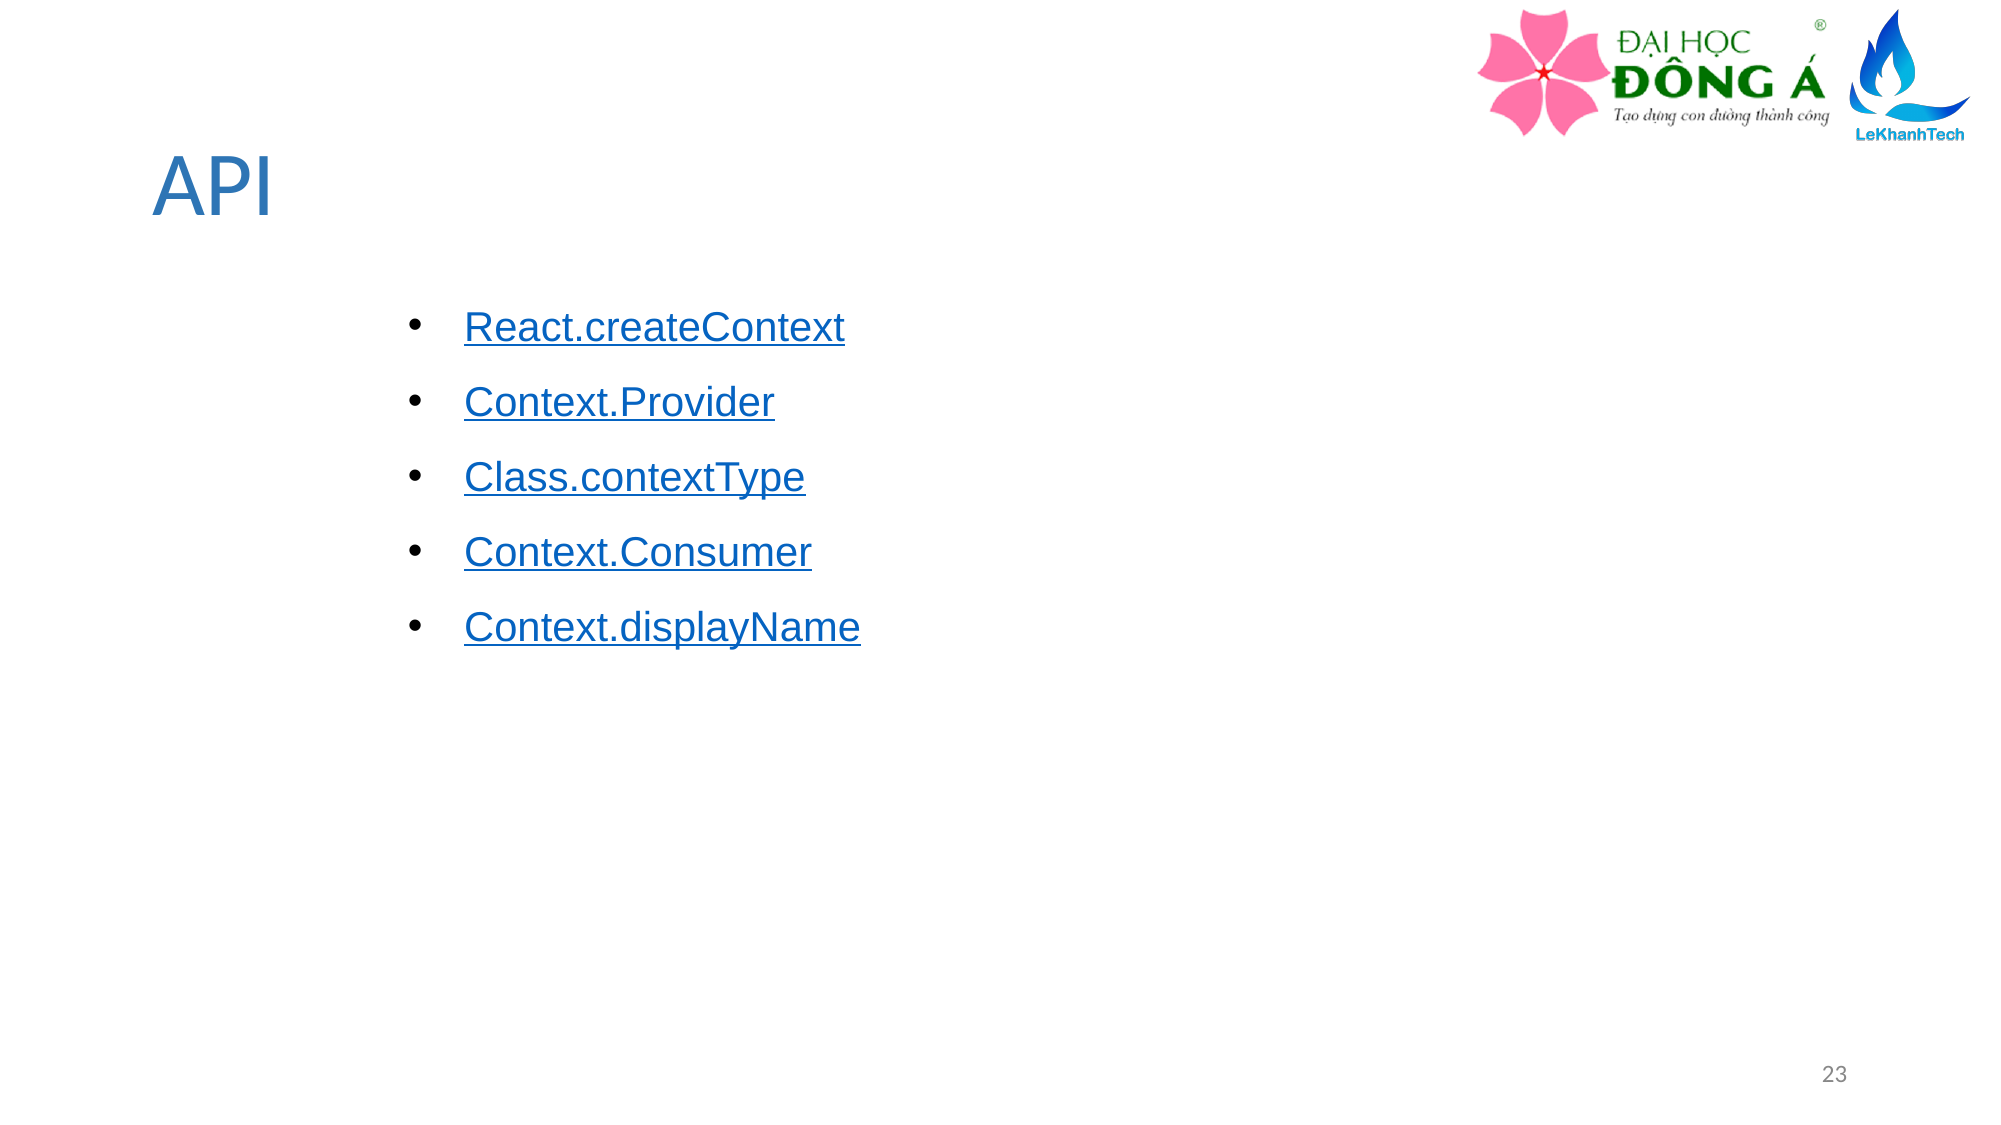

# API
React.createContext
Context.Provider
Class.contextType
Context.Consumer
Context.displayName
23